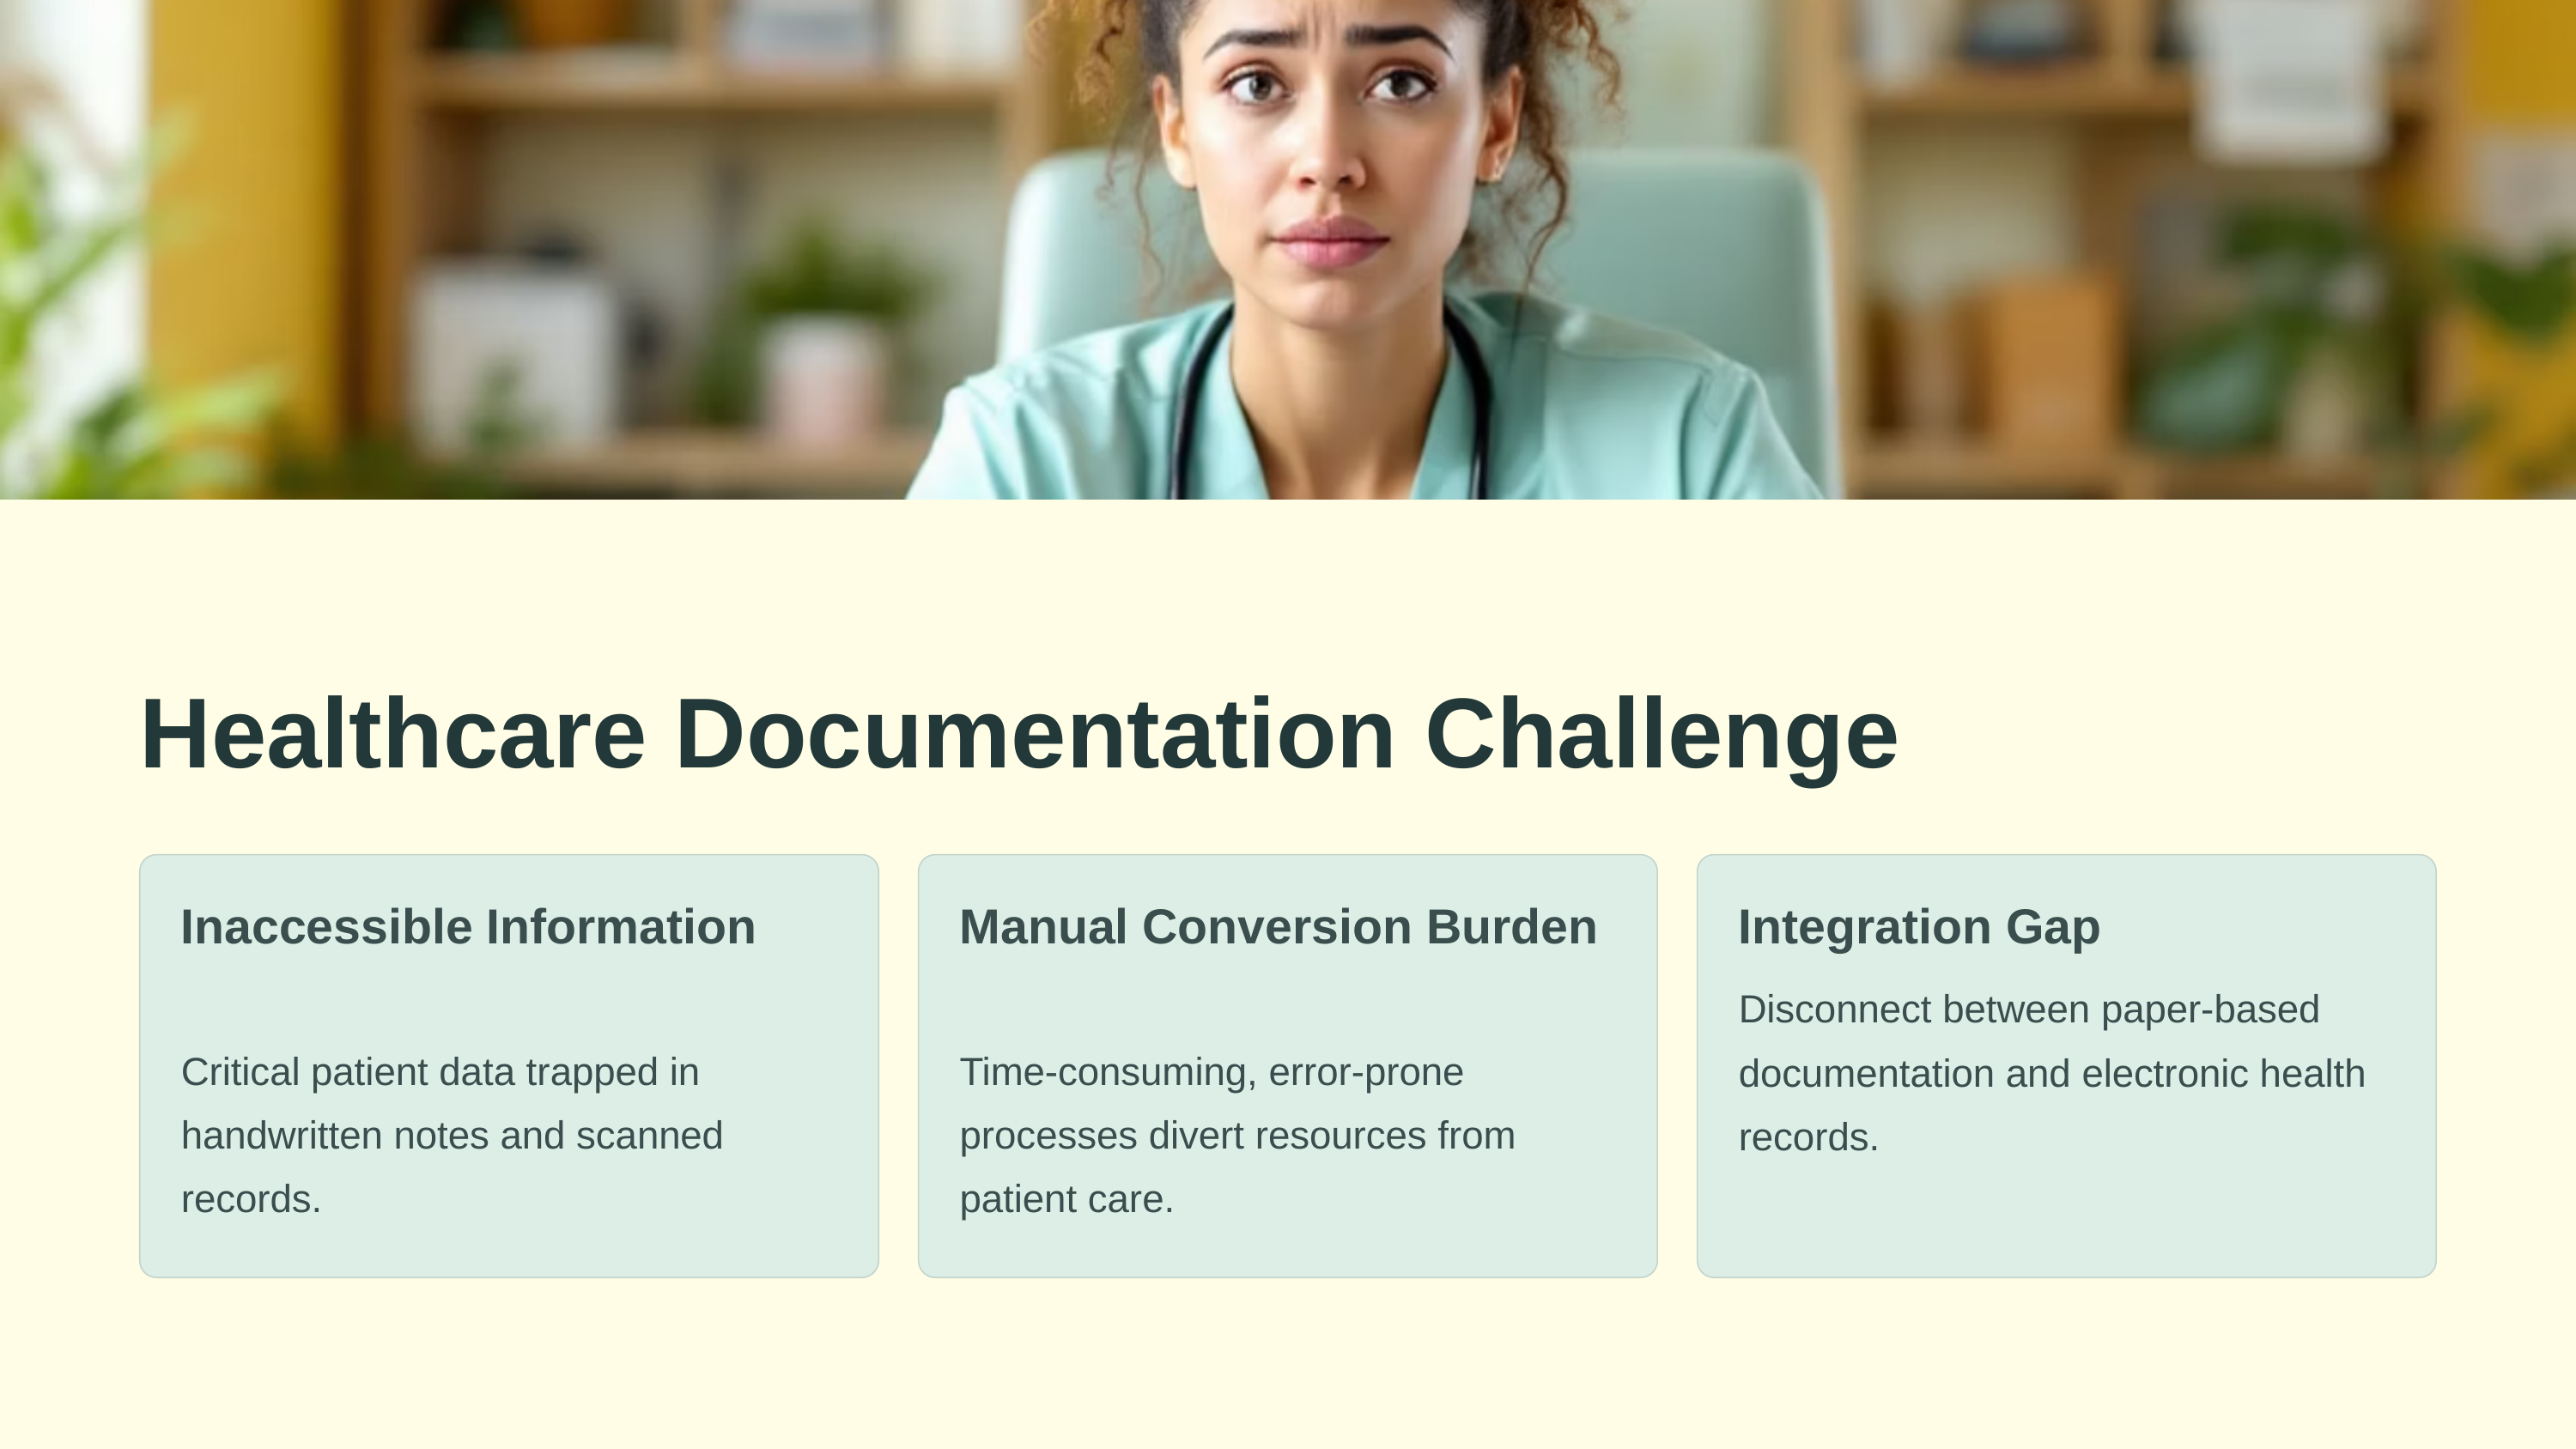

Healthcare Documentation Challenge

Inaccessible Information

Manual Conversion Burden

Integration Gap

Disconnect between paper-based documentation and electronic health records.

Critical patient data trapped in handwritten notes and scanned records.

Time-consuming, error-prone processes divert resources from patient care.